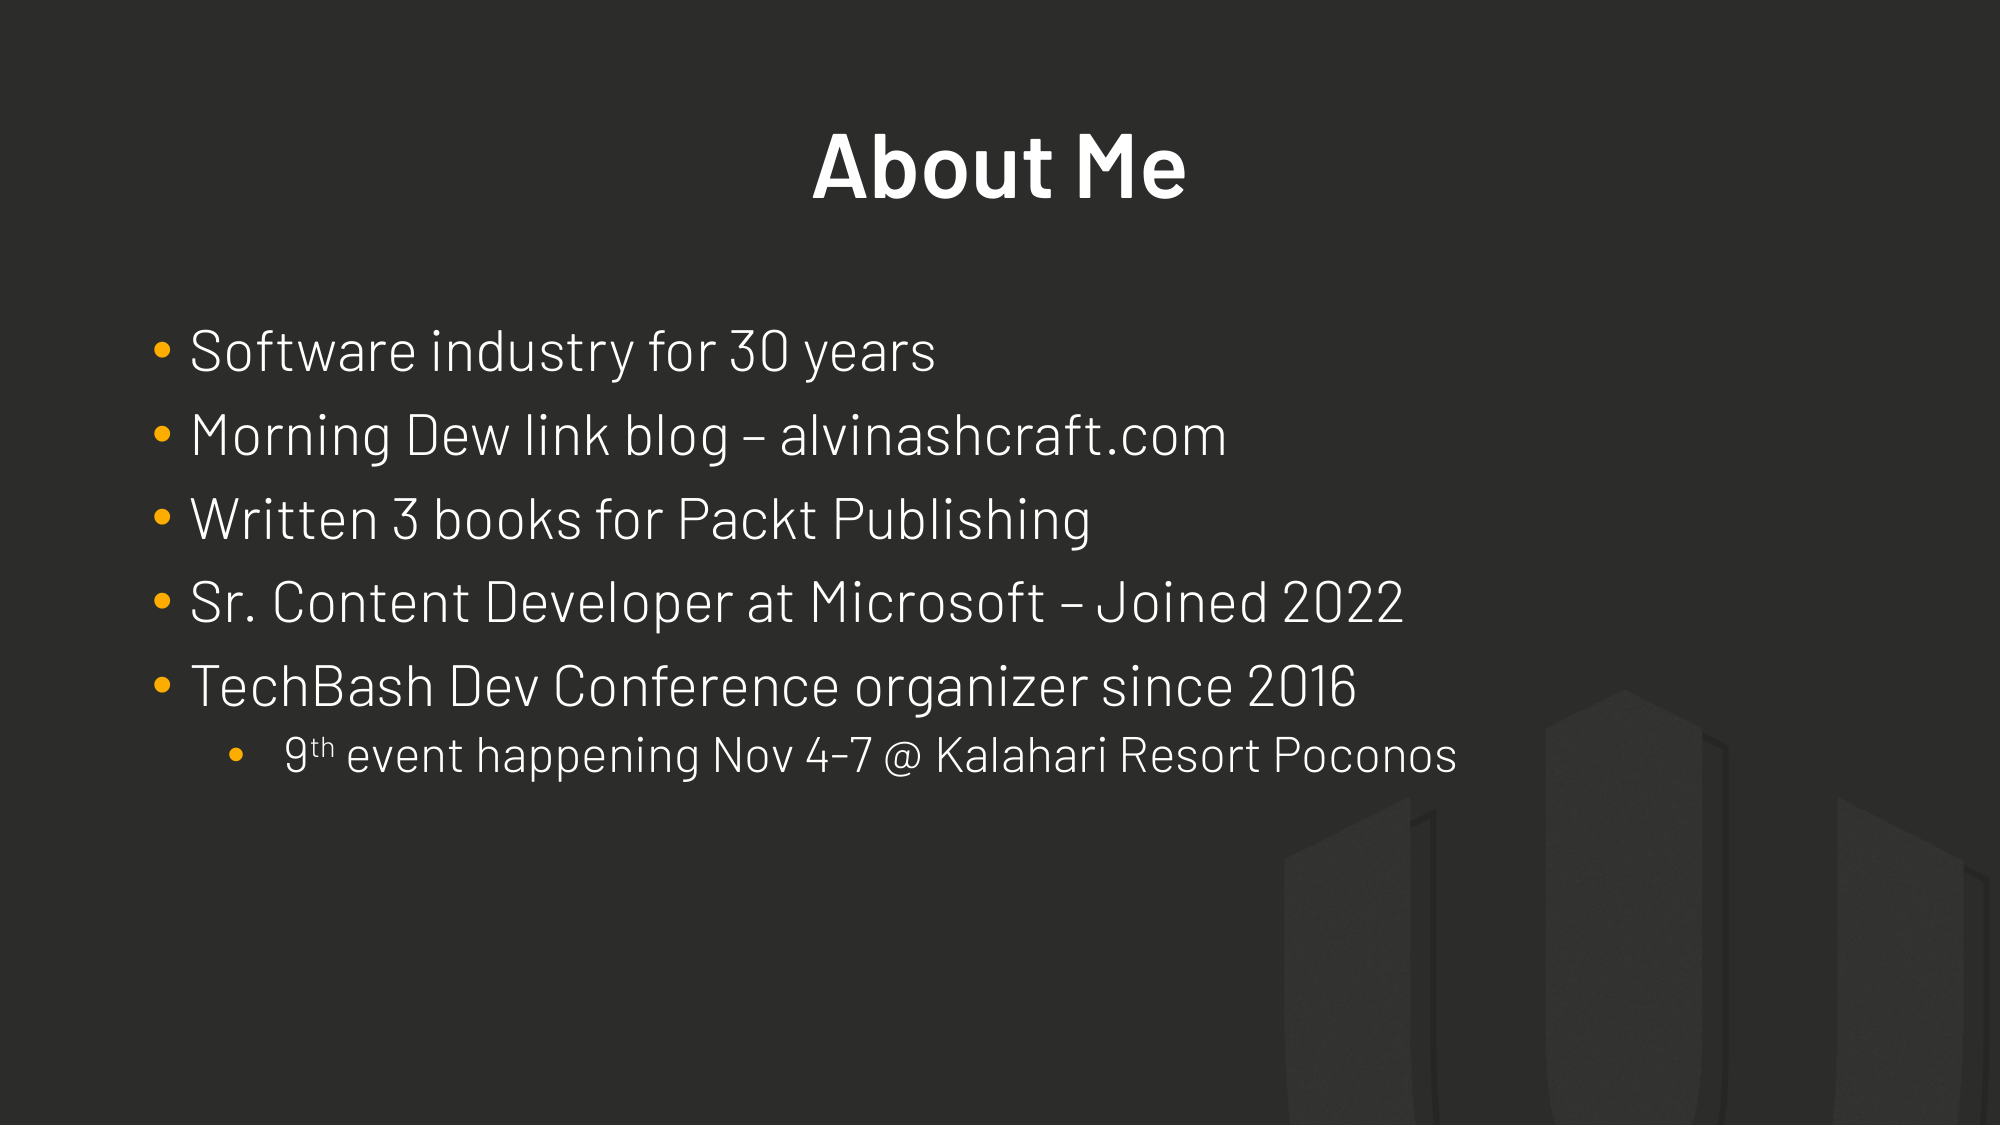

# About Me
Software industry for 30 years
Morning Dew link blog – alvinashcraft.com
Written 3 books for Packt Publishing
Sr. Content Developer at Microsoft – Joined 2022
TechBash Dev Conference organizer since 2016
9th event happening Nov 4-7 @ Kalahari Resort Poconos